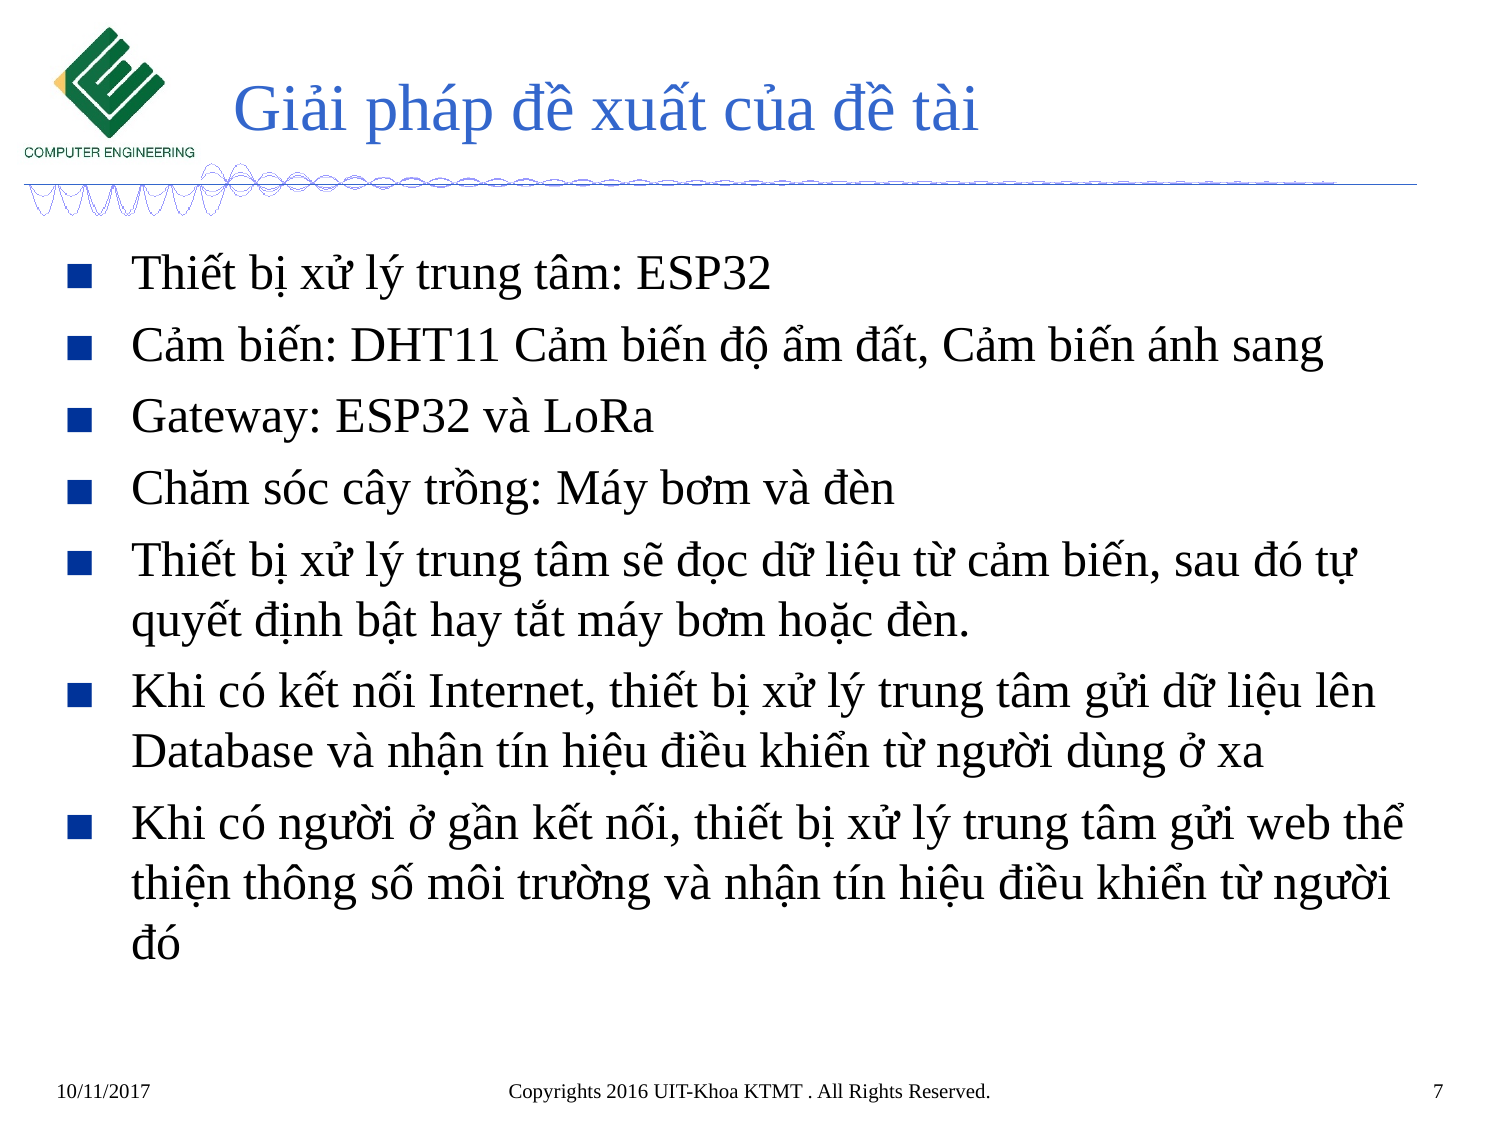

# Giải pháp đề xuất của đề tài
Thiết bị xử lý trung tâm: ESP32
Cảm biến: DHT11 Cảm biến độ ẩm đất, Cảm biến ánh sang
Gateway: ESP32 và LoRa
Chăm sóc cây trồng: Máy bơm và đèn
Thiết bị xử lý trung tâm sẽ đọc dữ liệu từ cảm biến, sau đó tự quyết định bật hay tắt máy bơm hoặc đèn.
Khi có kết nối Internet, thiết bị xử lý trung tâm gửi dữ liệu lên Database và nhận tín hiệu điều khiển từ người dùng ở xa
Khi có người ở gần kết nối, thiết bị xử lý trung tâm gửi web thể thiện thông số môi trường và nhận tín hiệu điều khiển từ người đó
Copyrights 2016 UIT-Khoa KTMT . All Rights Reserved.
7
10/11/2017